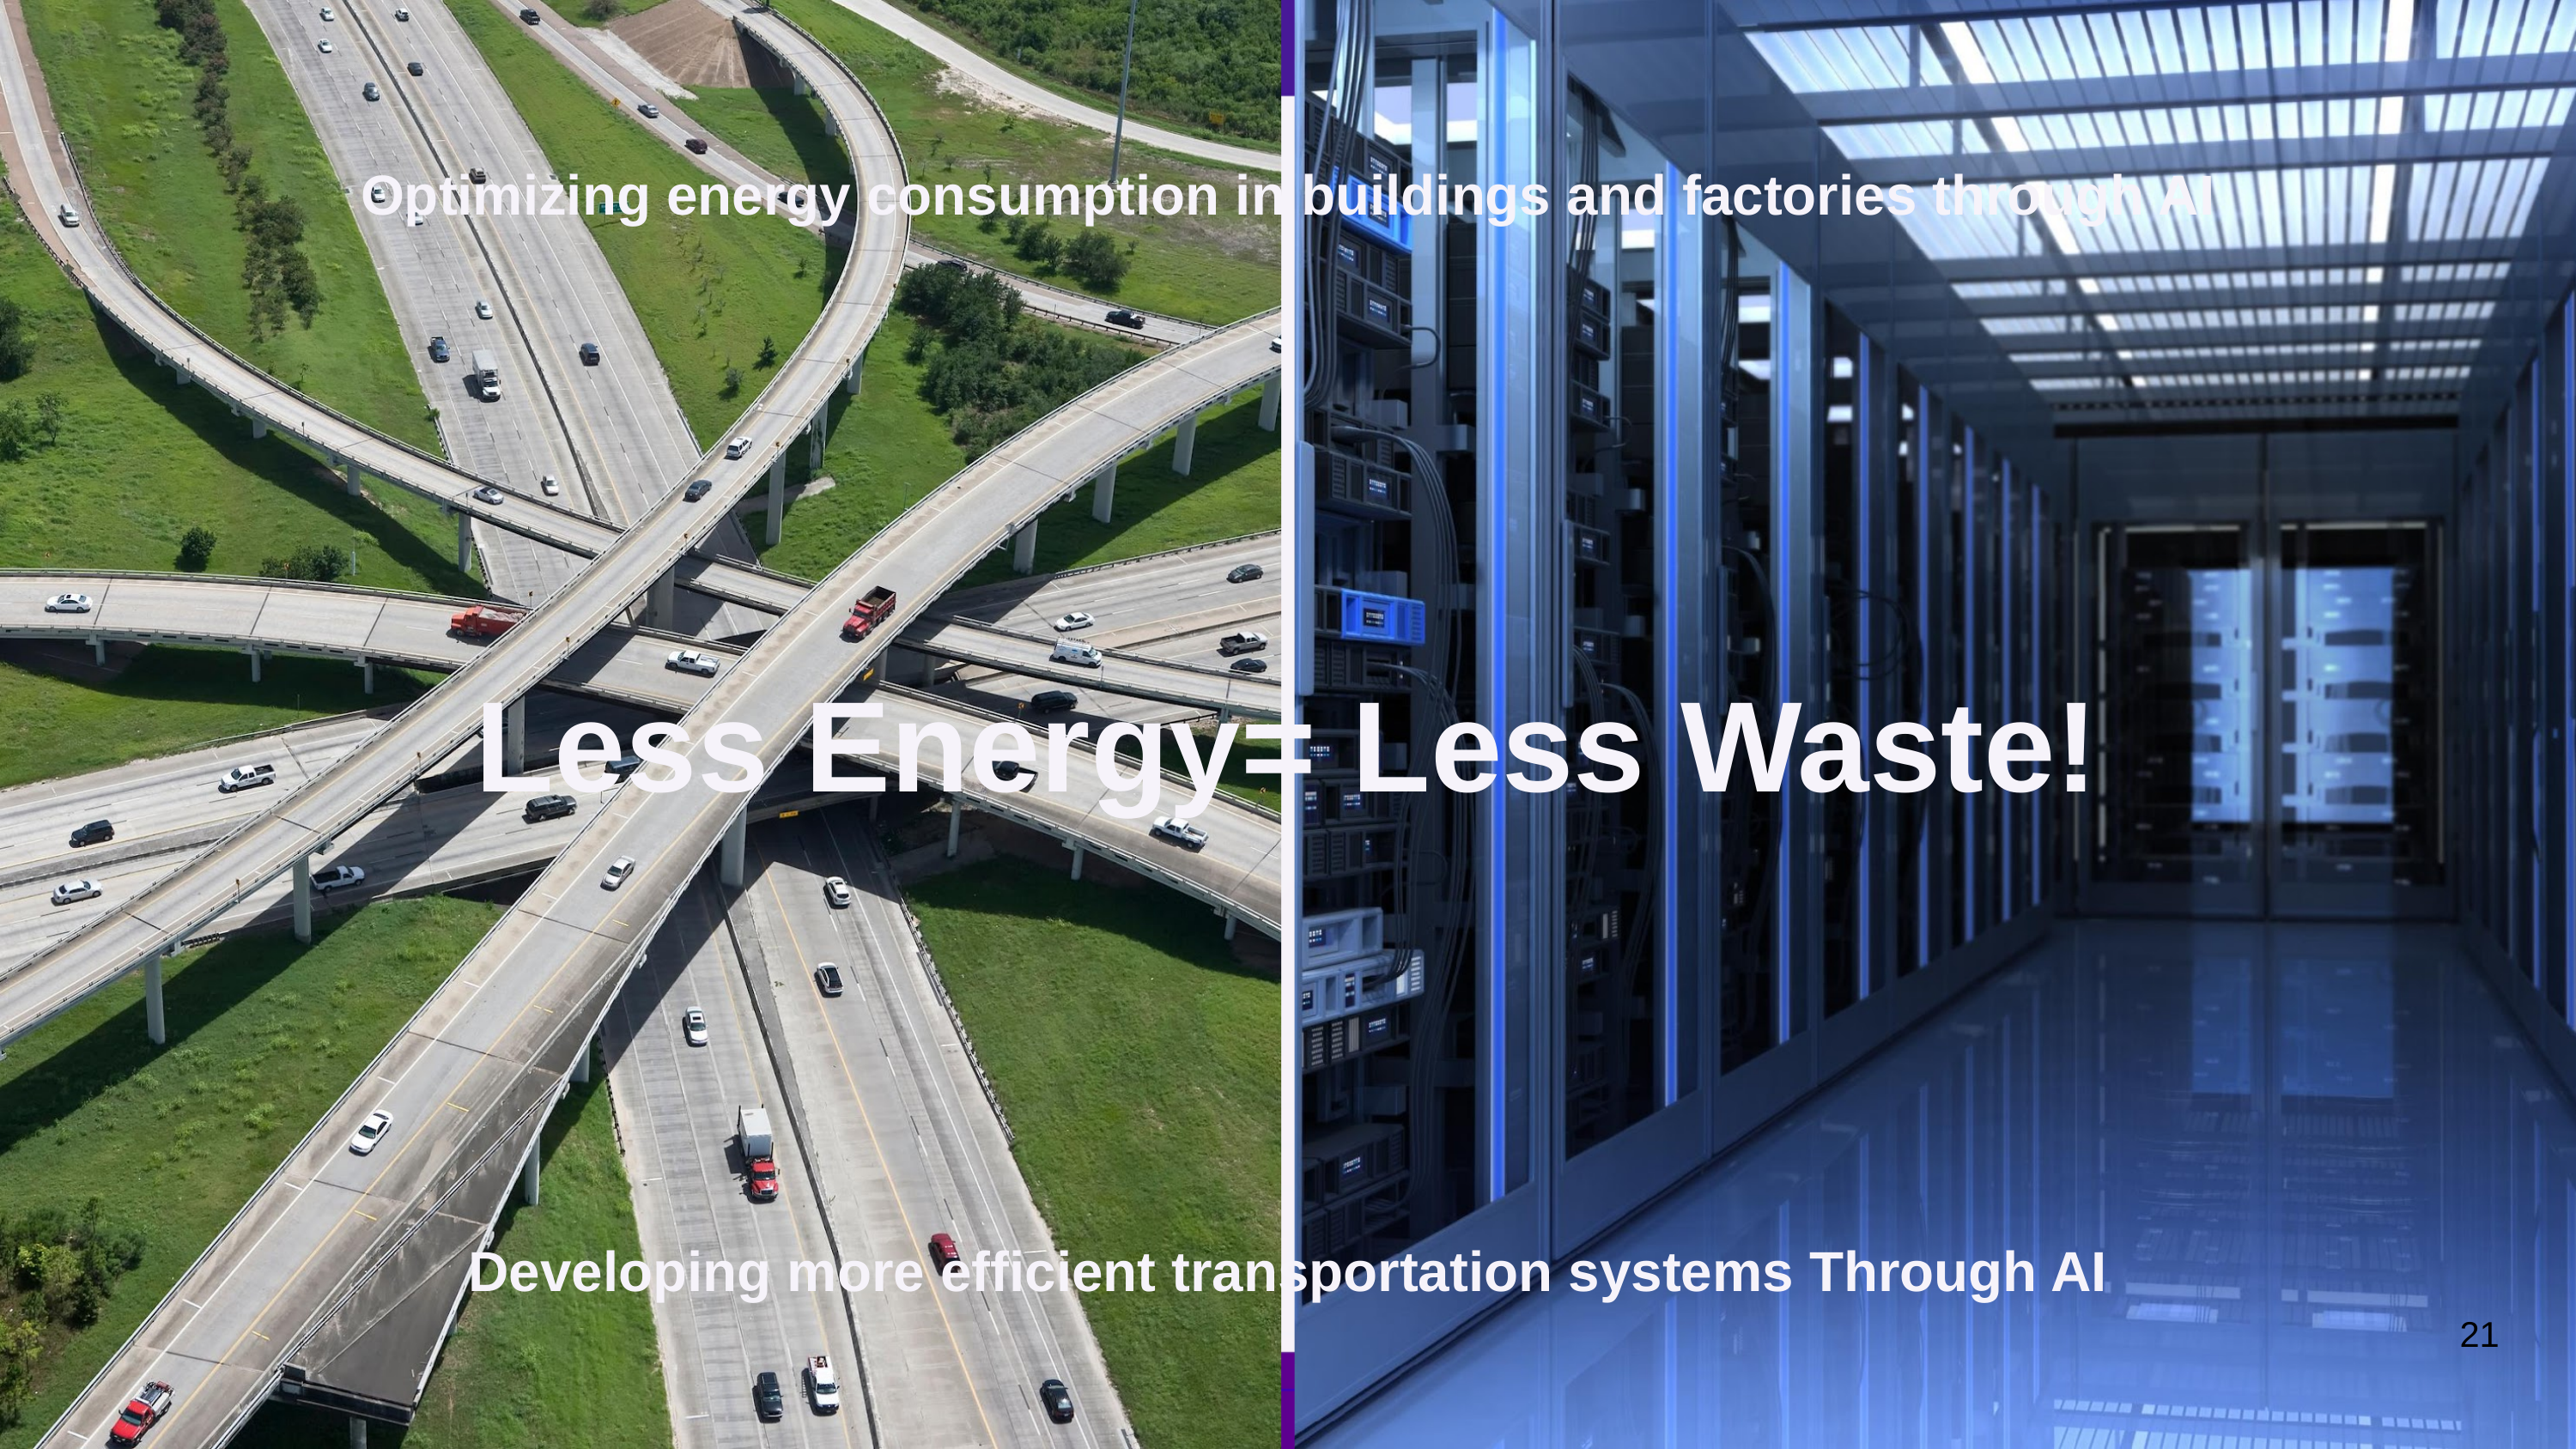

Optimizing energy consumption in buildings and factories through AI
Less Energy= Less Waste!
Developing more efficient transportation systems Through AI
21